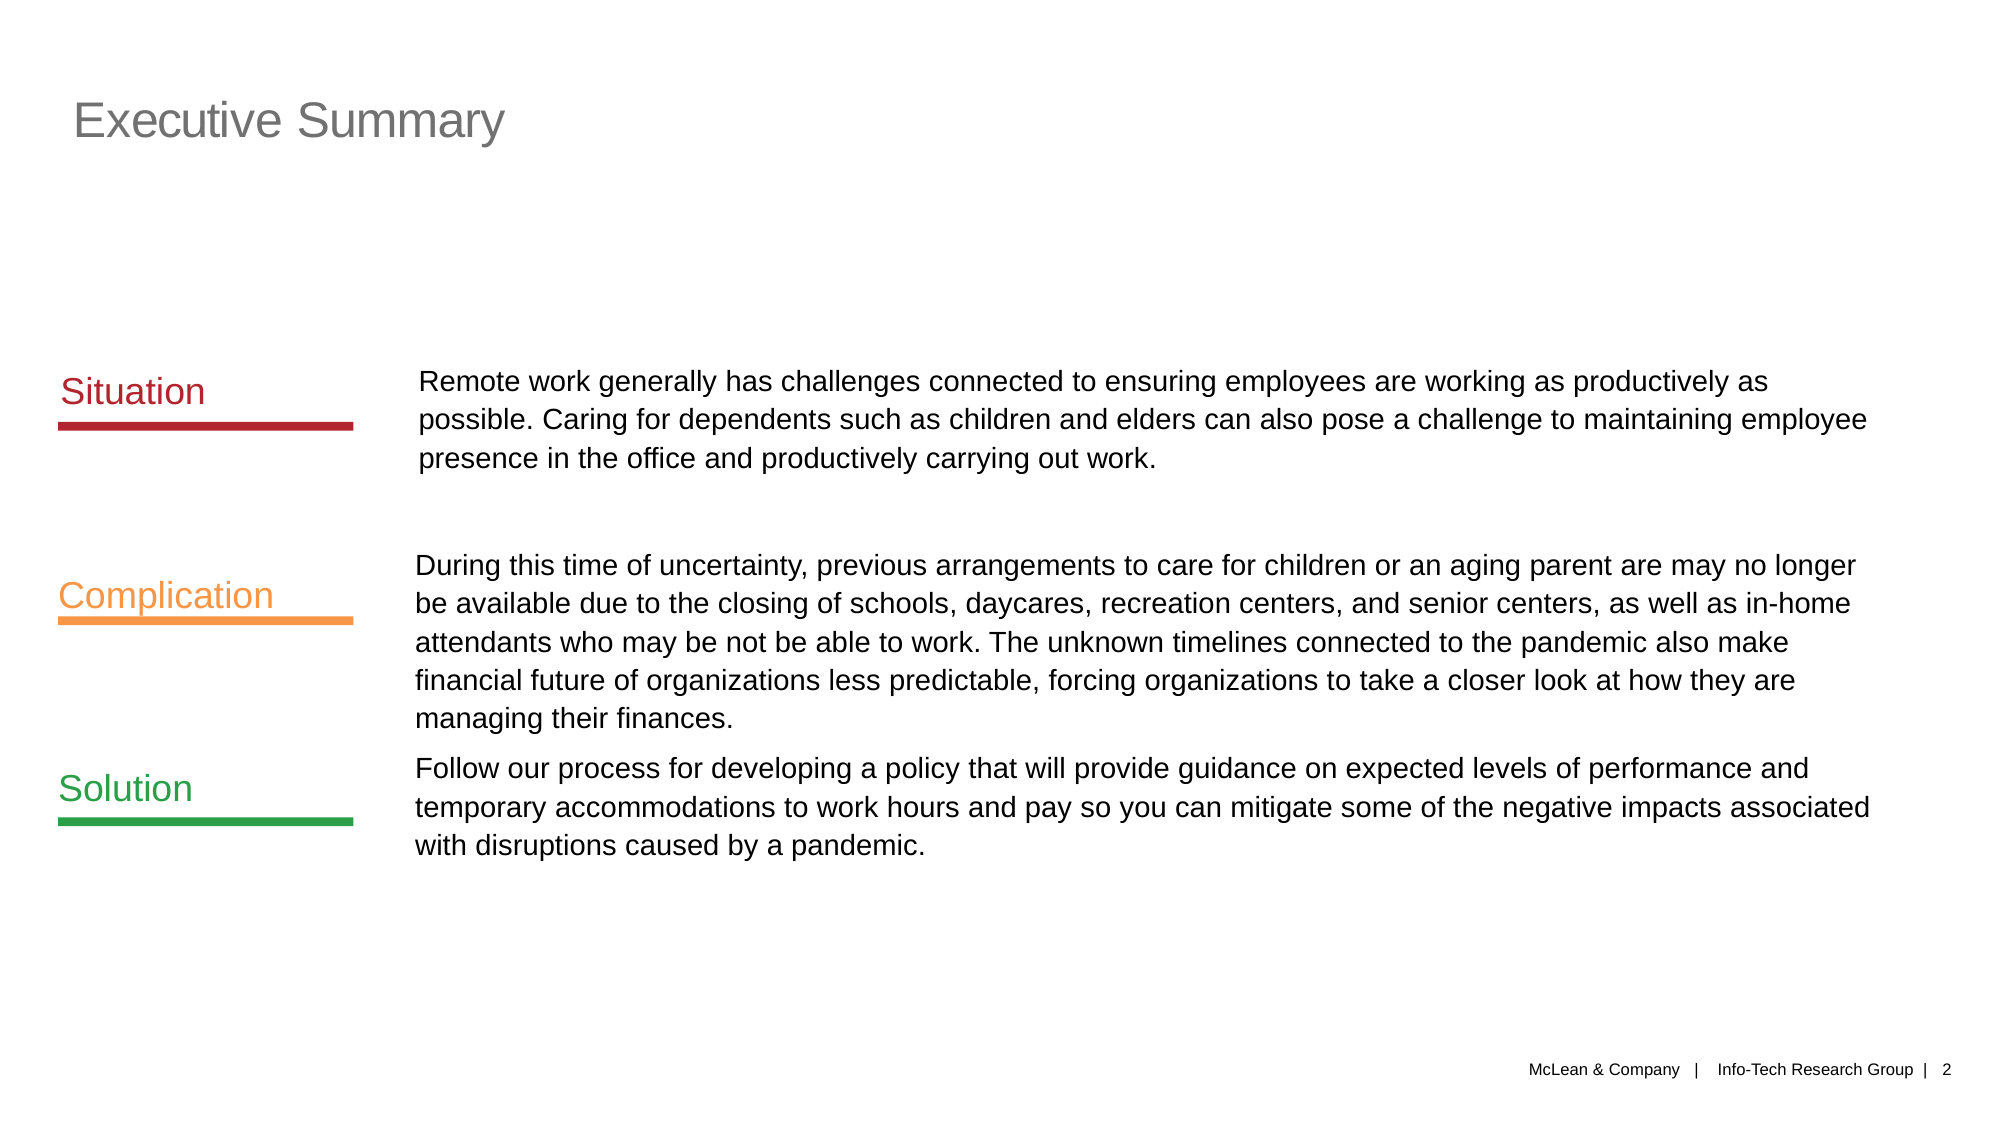

# Executive Summary

Remote work generally has challenges connected to ensuring employees are working as productively as possible. Caring for dependents such as children and elders can also pose a challenge to maintaining employee presence in the office and productively carrying out work.
Situation

During this time of uncertainty, previous arrangements to care for children or an aging parent are may no longer be available due to the closing of schools, daycares, recreation centers, and senior centers, as well as in-home attendants who may be not be able to work. The unknown timelines connected to the pandemic also make financial future of organizations less predictable, forcing organizations to take a closer look at how they are managing their finances.
Complication

Follow our process for developing a policy that will provide guidance on expected levels of performance and temporary accommodations to work hours and pay so you can mitigate some of the negative impacts associated with disruptions caused by a pandemic.

Solution